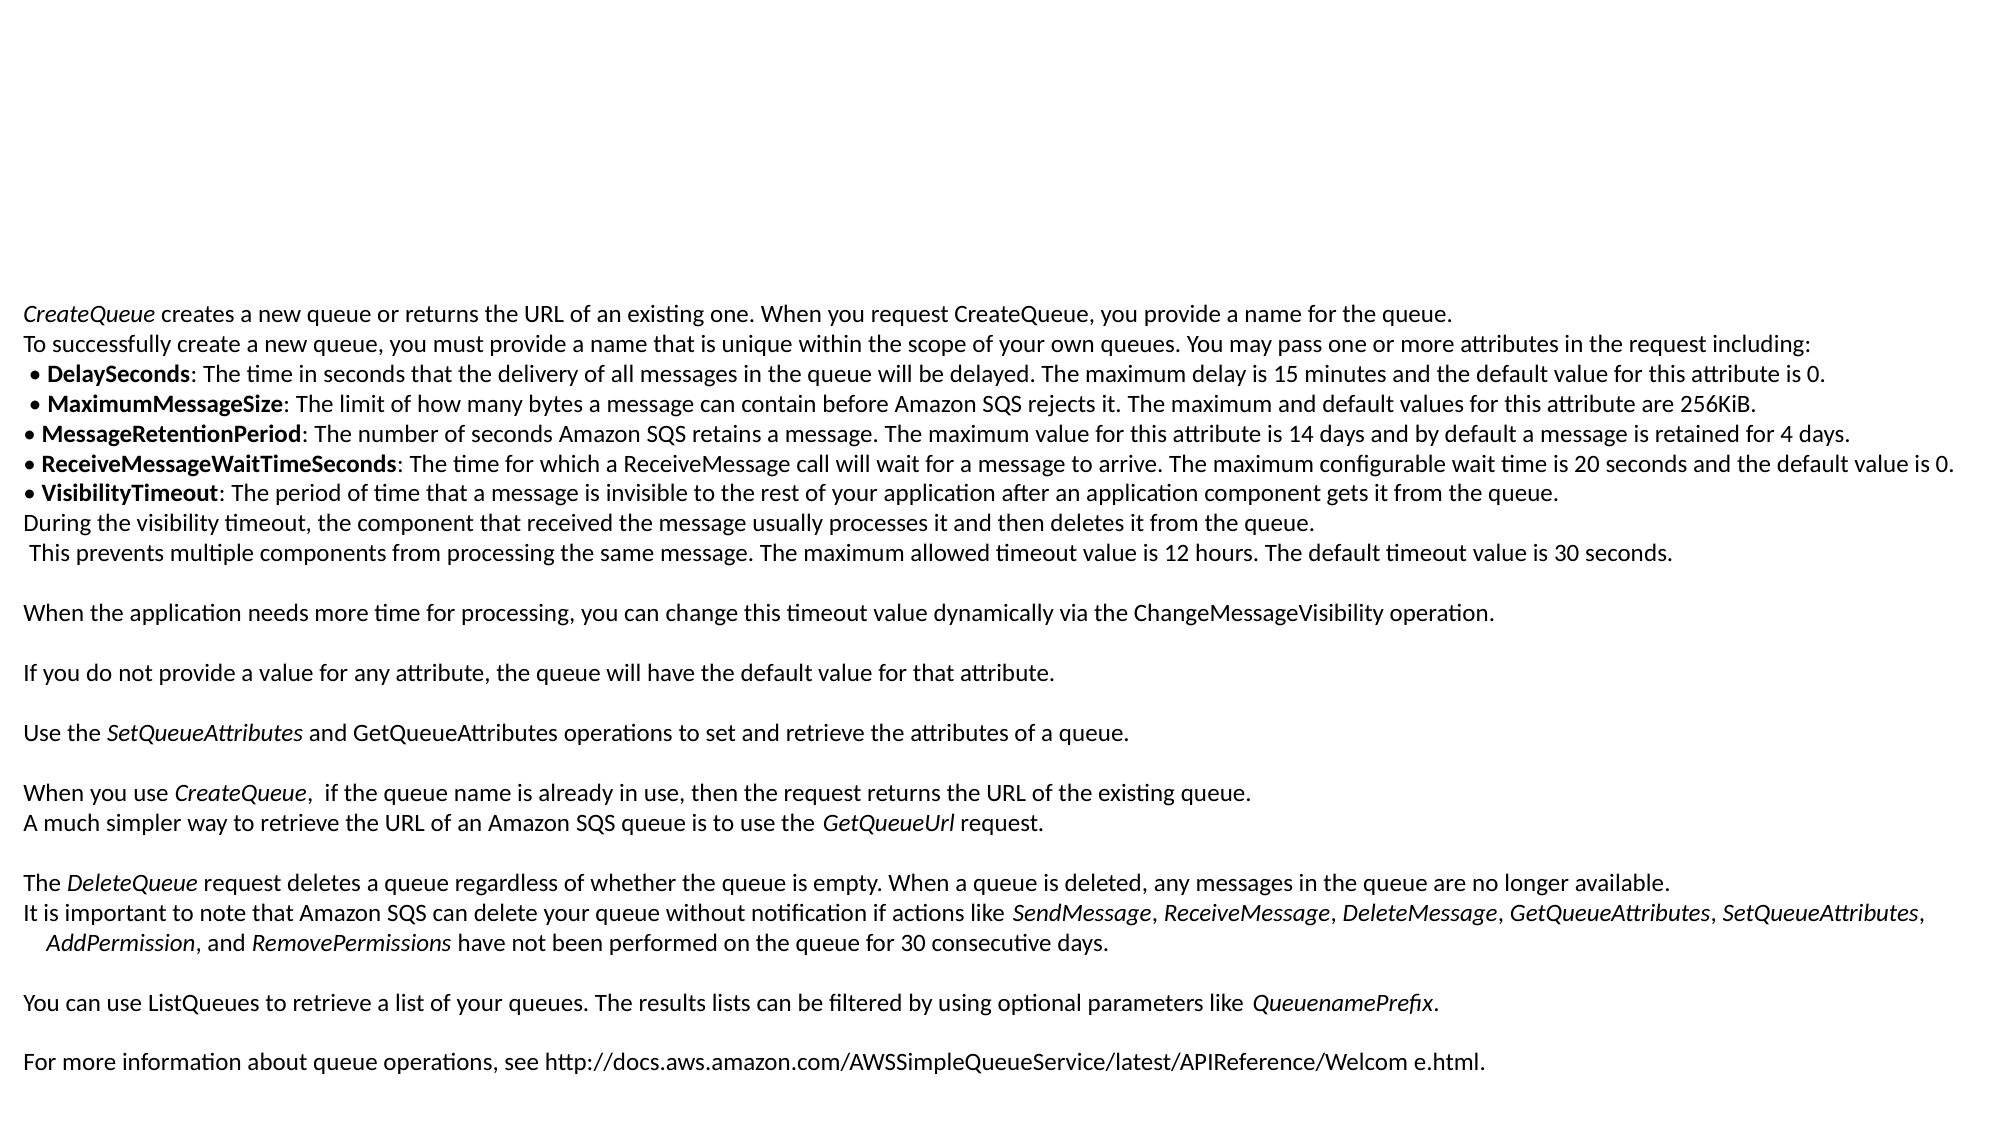

CreateQueue creates a new queue or returns the URL of an existing one. When you request CreateQueue, you provide a name for the queue.
To successfully create a new queue, you must provide a name that is unique within the scope of your own queues. You may pass one or more attributes in the request including:
 • DelaySeconds: The time in seconds that the delivery of all messages in the queue will be delayed. The maximum delay is 15 minutes and the default value for this attribute is 0.
 • MaximumMessageSize: The limit of how many bytes a message can contain before Amazon SQS rejects it. The maximum and default values for this attribute are 256KiB.
• MessageRetentionPeriod: The number of seconds Amazon SQS retains a message. The maximum value for this attribute is 14 days and by default a message is retained for 4 days.
• ReceiveMessageWaitTimeSeconds: The time for which a ReceiveMessage call will wait for a message to arrive. The maximum configurable wait time is 20 seconds and the default value is 0.
• VisibilityTimeout: The period of time that a message is invisible to the rest of your application after an application component gets it from the queue.
During the visibility timeout, the component that received the message usually processes it and then deletes it from the queue.
 This prevents multiple components from processing the same message. The maximum allowed timeout value is 12 hours. The default timeout value is 30 seconds.

When the application needs more time for processing, you can change this timeout value dynamically via the ChangeMessageVisibility operation.

If you do not provide a value for any attribute, the queue will have the default value for that attribute.

Use the SetQueueAttributes and GetQueueAttributes operations to set and retrieve the attributes of a queue.

When you use CreateQueue,  if the queue name is already in use, then the request returns the URL of the existing queue.
A much simpler way to retrieve the URL of an Amazon SQS queue is to use the GetQueueUrl request.

The DeleteQueue request deletes a queue regardless of whether the queue is empty. When a queue is deleted, any messages in the queue are no longer available.
It is important to note that Amazon SQS can delete your queue without notification if actions like SendMessage, ReceiveMessage, DeleteMessage, GetQueueAttributes, SetQueueAttributes,
    AddPermission, and RemovePermissions have not been performed on the queue for 30 consecutive days.

You can use ListQueues to retrieve a list of your queues. The results lists can be filtered by using optional parameters like QueuenamePrefix.

For more information about queue operations, see http://docs.aws.amazon.com/AWSSimpleQueueService/latest/APIReference/Welcom e.html.